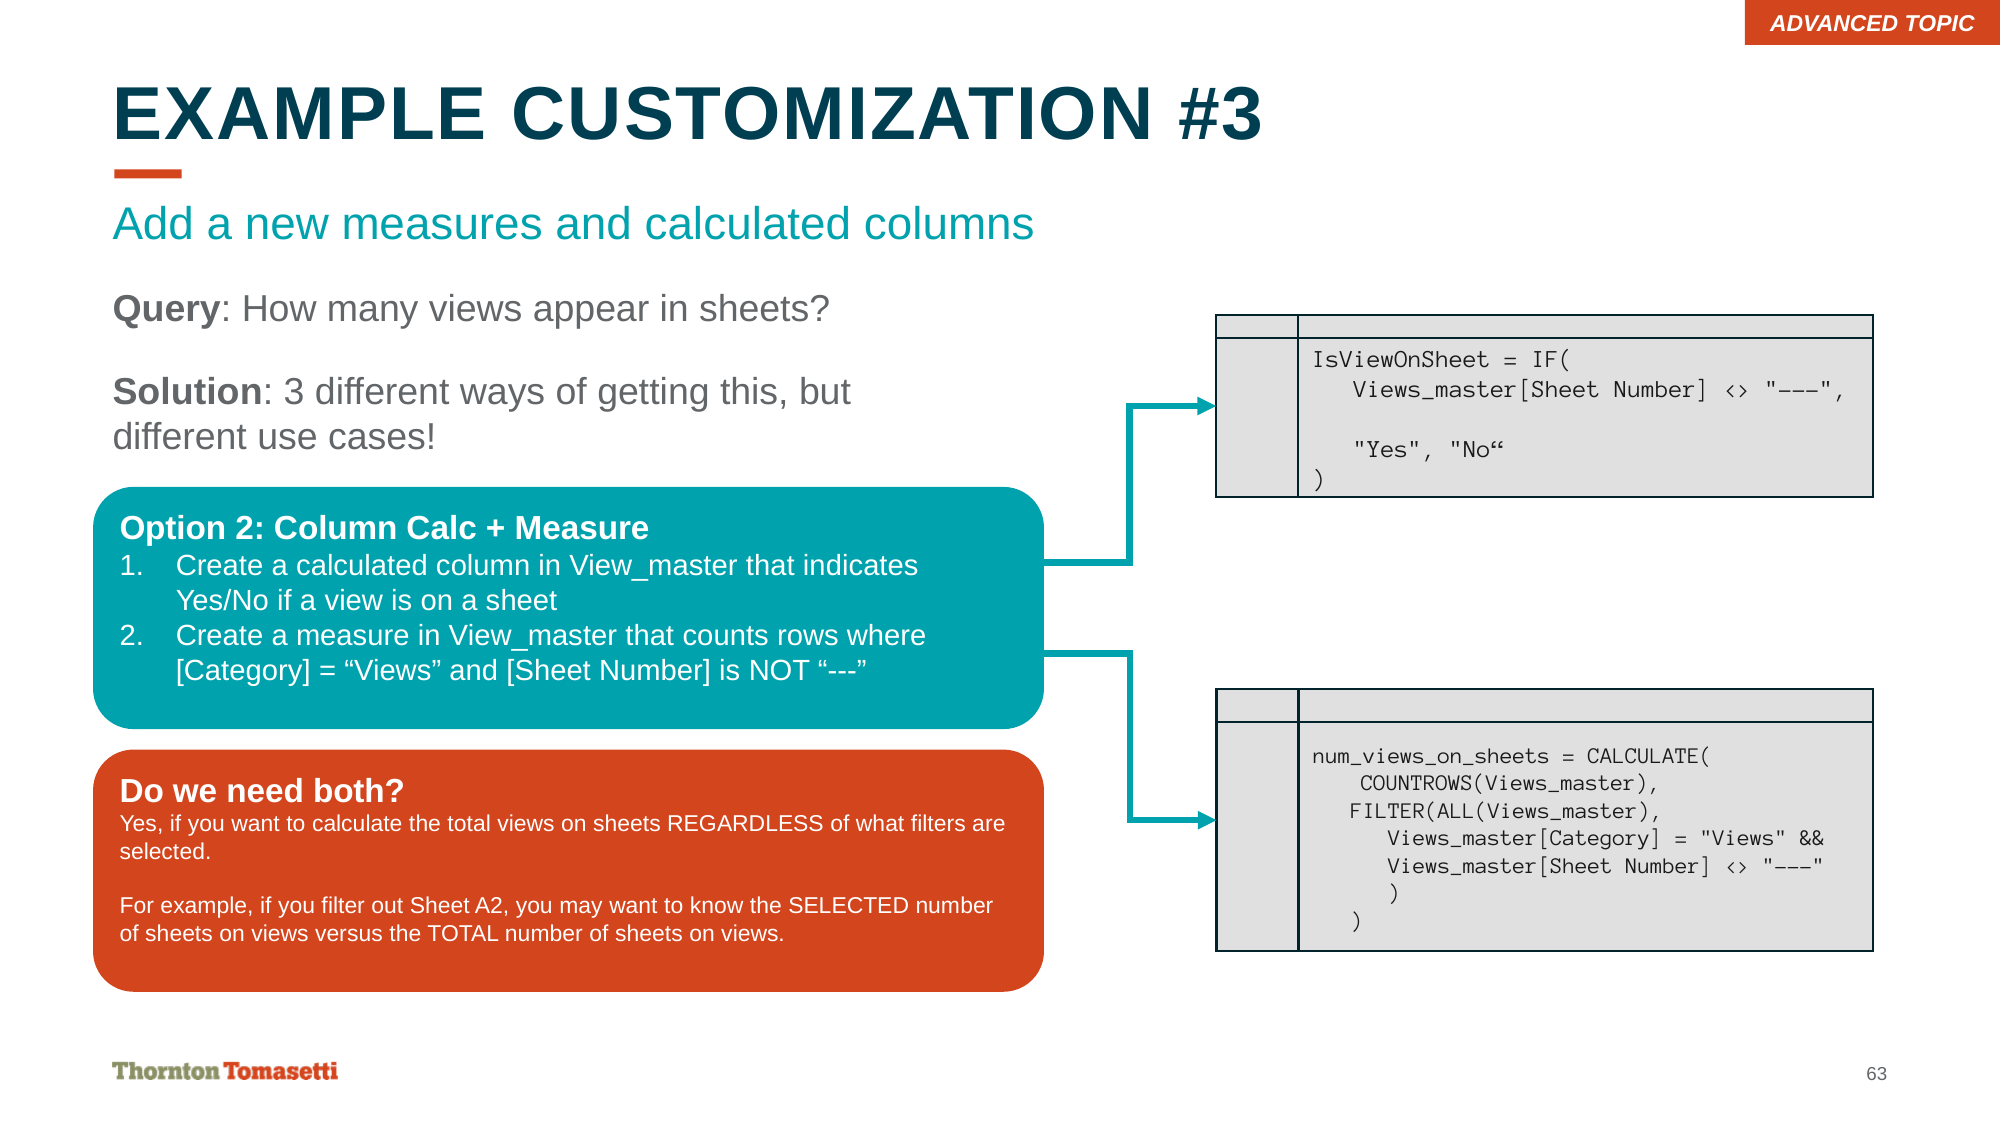

ADVANCED TOPIC
# Example Customization #3

Add a new measures and calculated columns
Query: How many views appear in sheets?
Solution: 3 different ways of getting this, but different use cases!
IsViewOnSheet = IF(
   Views_master[Sheet Number] <> "---",
   "Yes", "No“
)
Option 2: Column Calc + Measure
Create a calculated column in View_master that indicates Yes/No if a view is on a sheet
Create a measure in View_master that counts rows where [Category] = “Views” and [Sheet Number] is NOT “---”

num_views_on_sheets = CALCULATE(
   COUNTROWS(Views_master),
   FILTER(ALL(Views_master),
      Views_master[Category] = "Views" &&
      Views_master[Sheet Number] <> "---"
      )
   )
Do we need both?
Yes, if you want to calculate the total views on sheets REGARDLESS of what filters are selected.

For example, if you filter out Sheet A2, you may want to know the SELECTED number of sheets on views versus the TOTAL number of sheets on views.
63